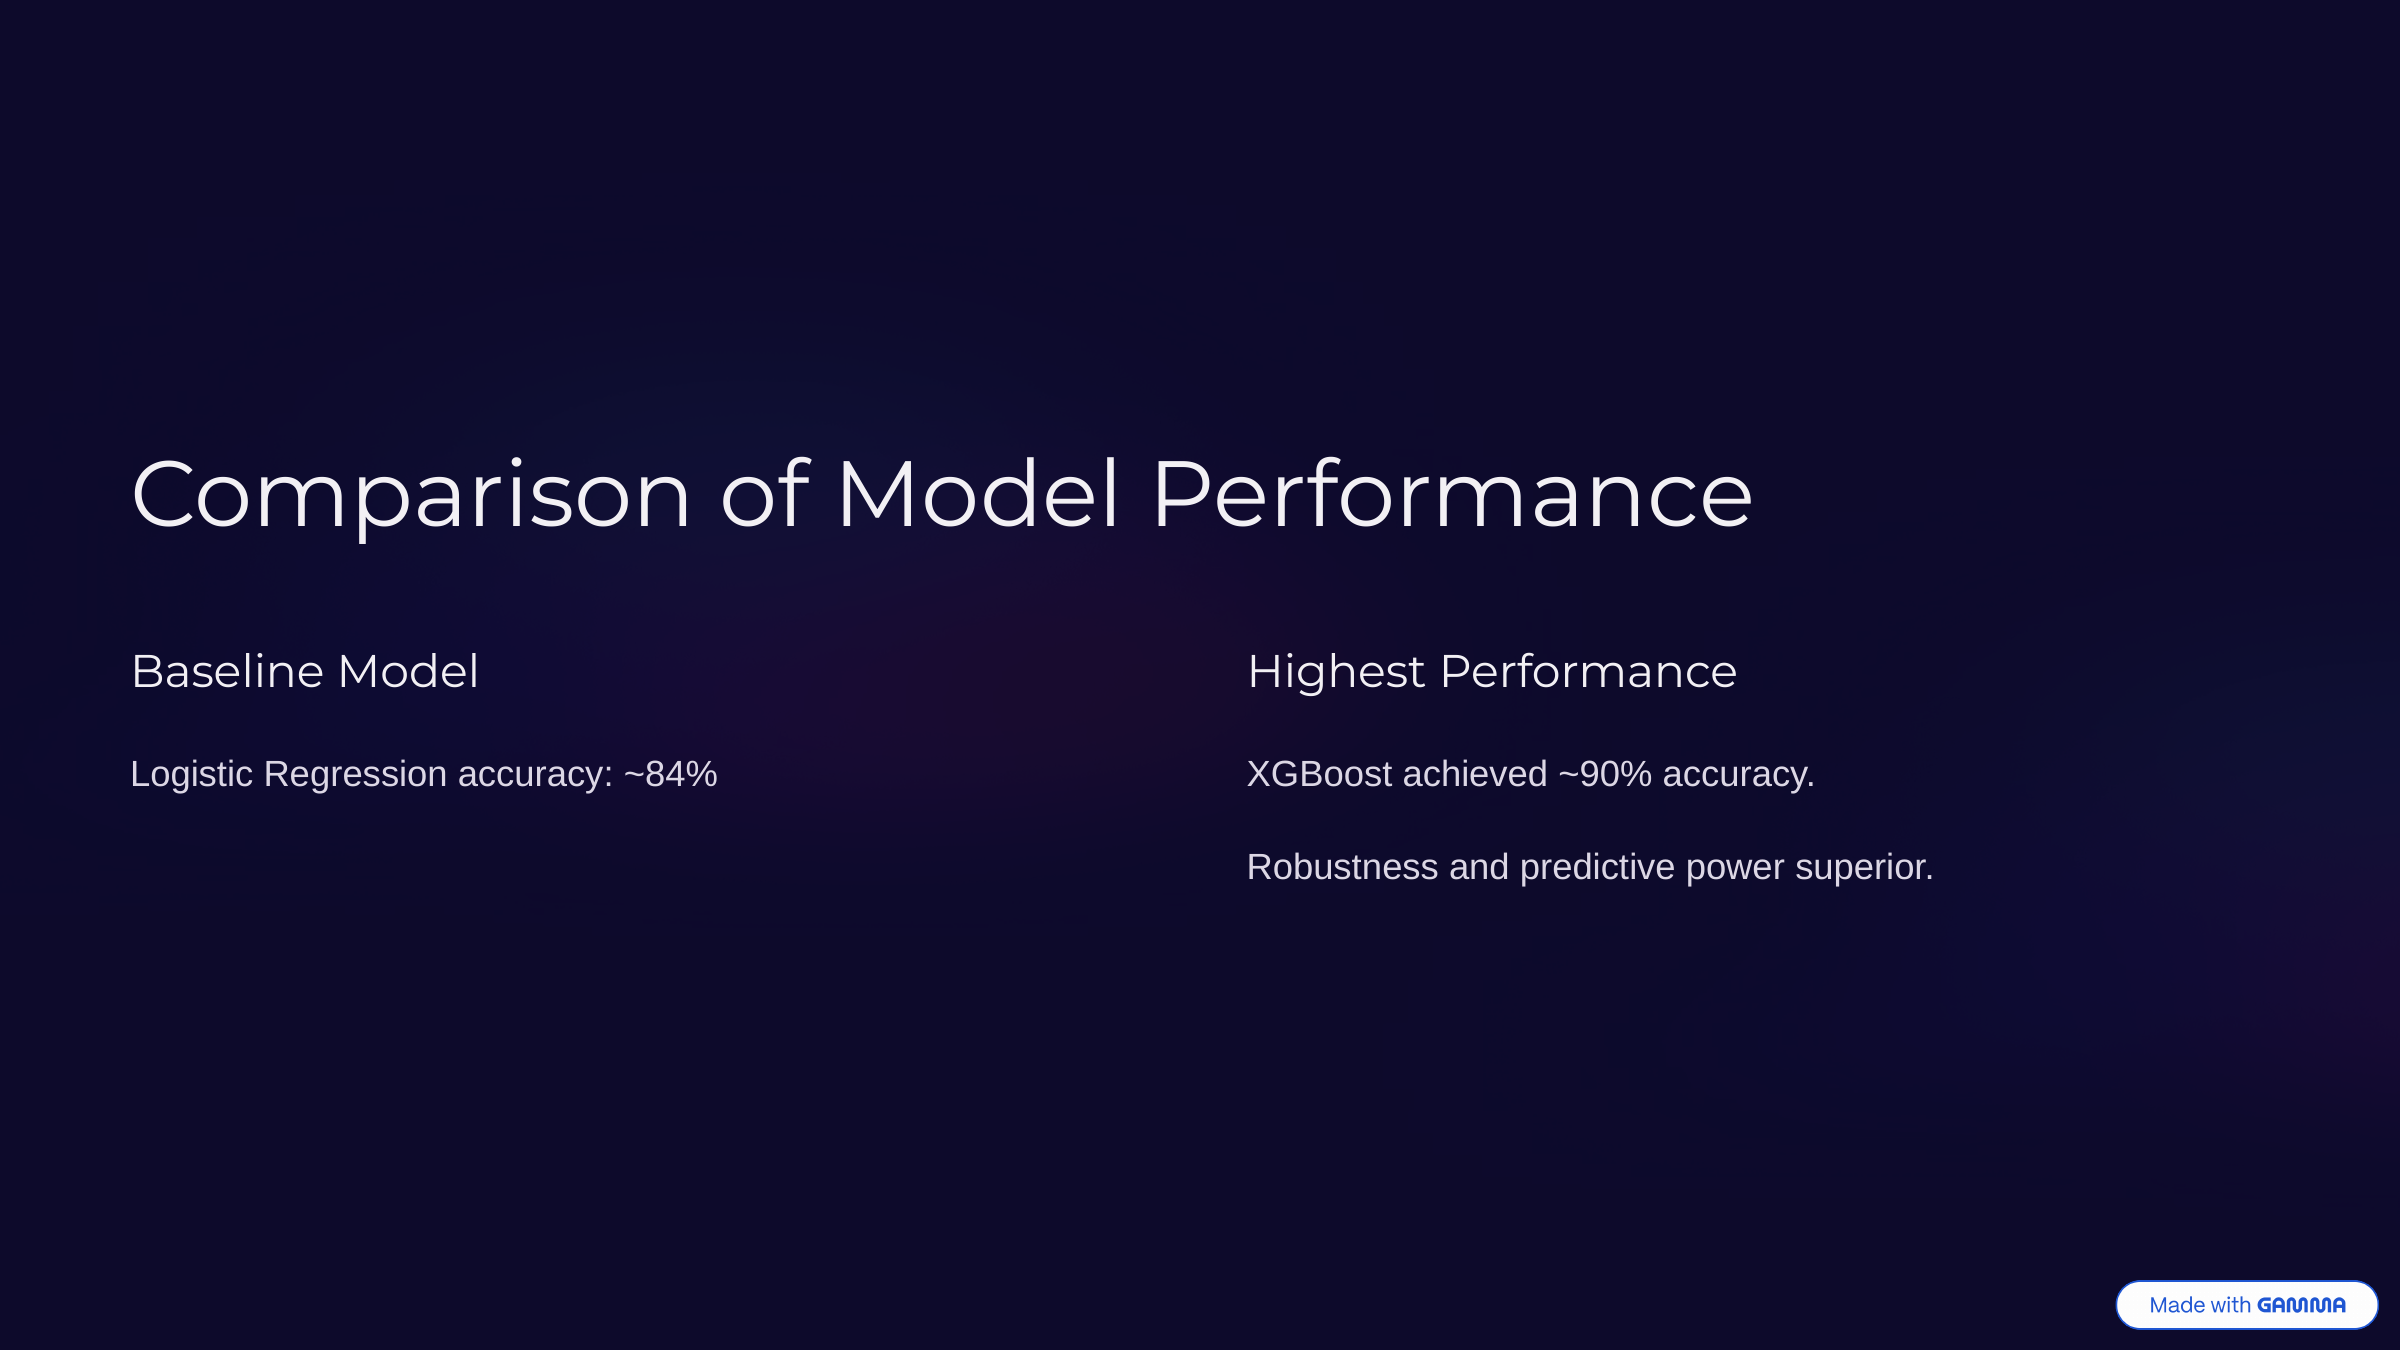

Comparison of Model Performance
Baseline Model
Highest Performance
Logistic Regression accuracy: ~84%
XGBoost achieved ~90% accuracy.
Robustness and predictive power superior.